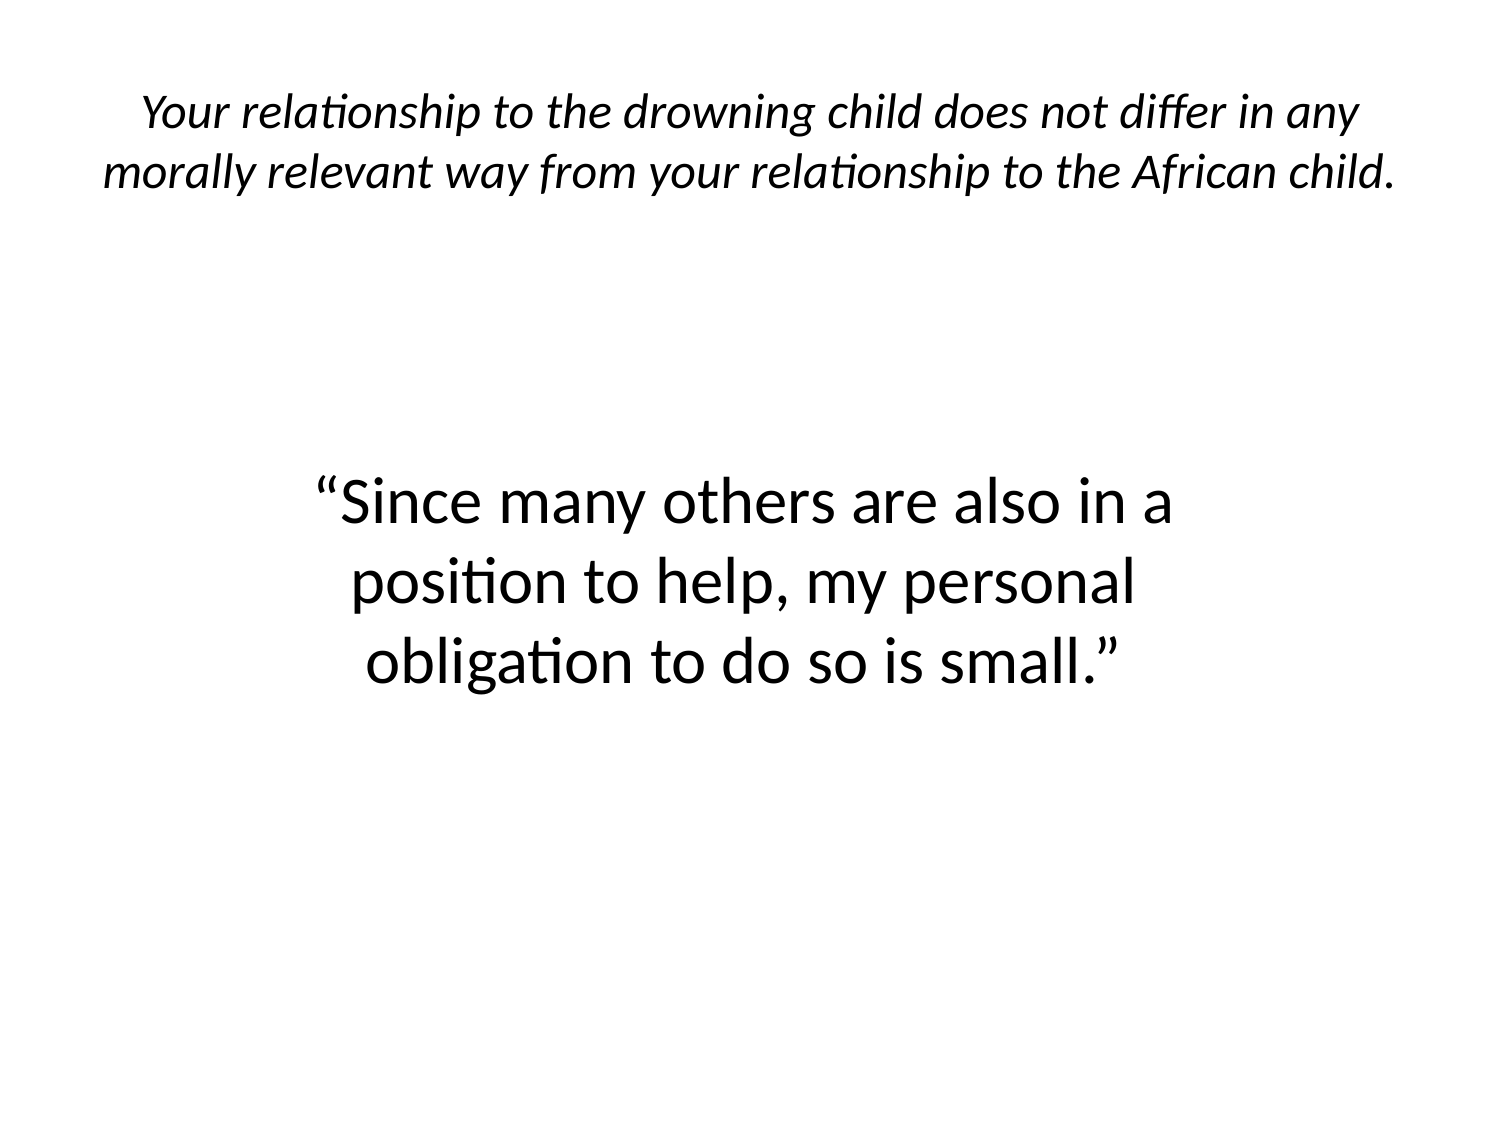

# Your relationship to the drowning child does not differ in any morally relevant way from your relationship to the African child.

“Since many others are also in a position to help, my personal obligation to do so is small.”